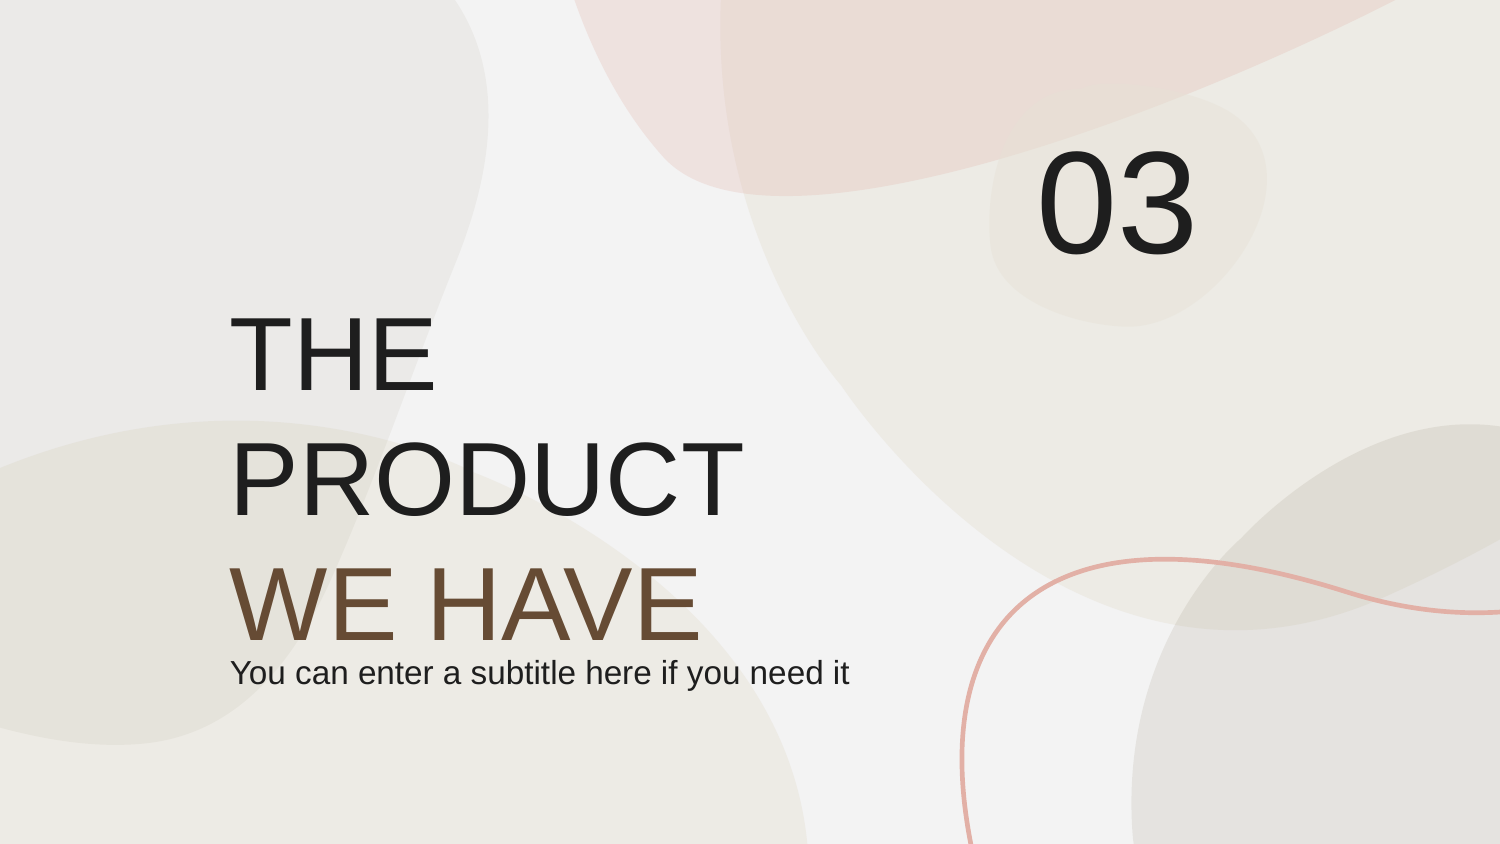

03
# THE PRODUCT WE HAVE
You can enter a subtitle here if you need it